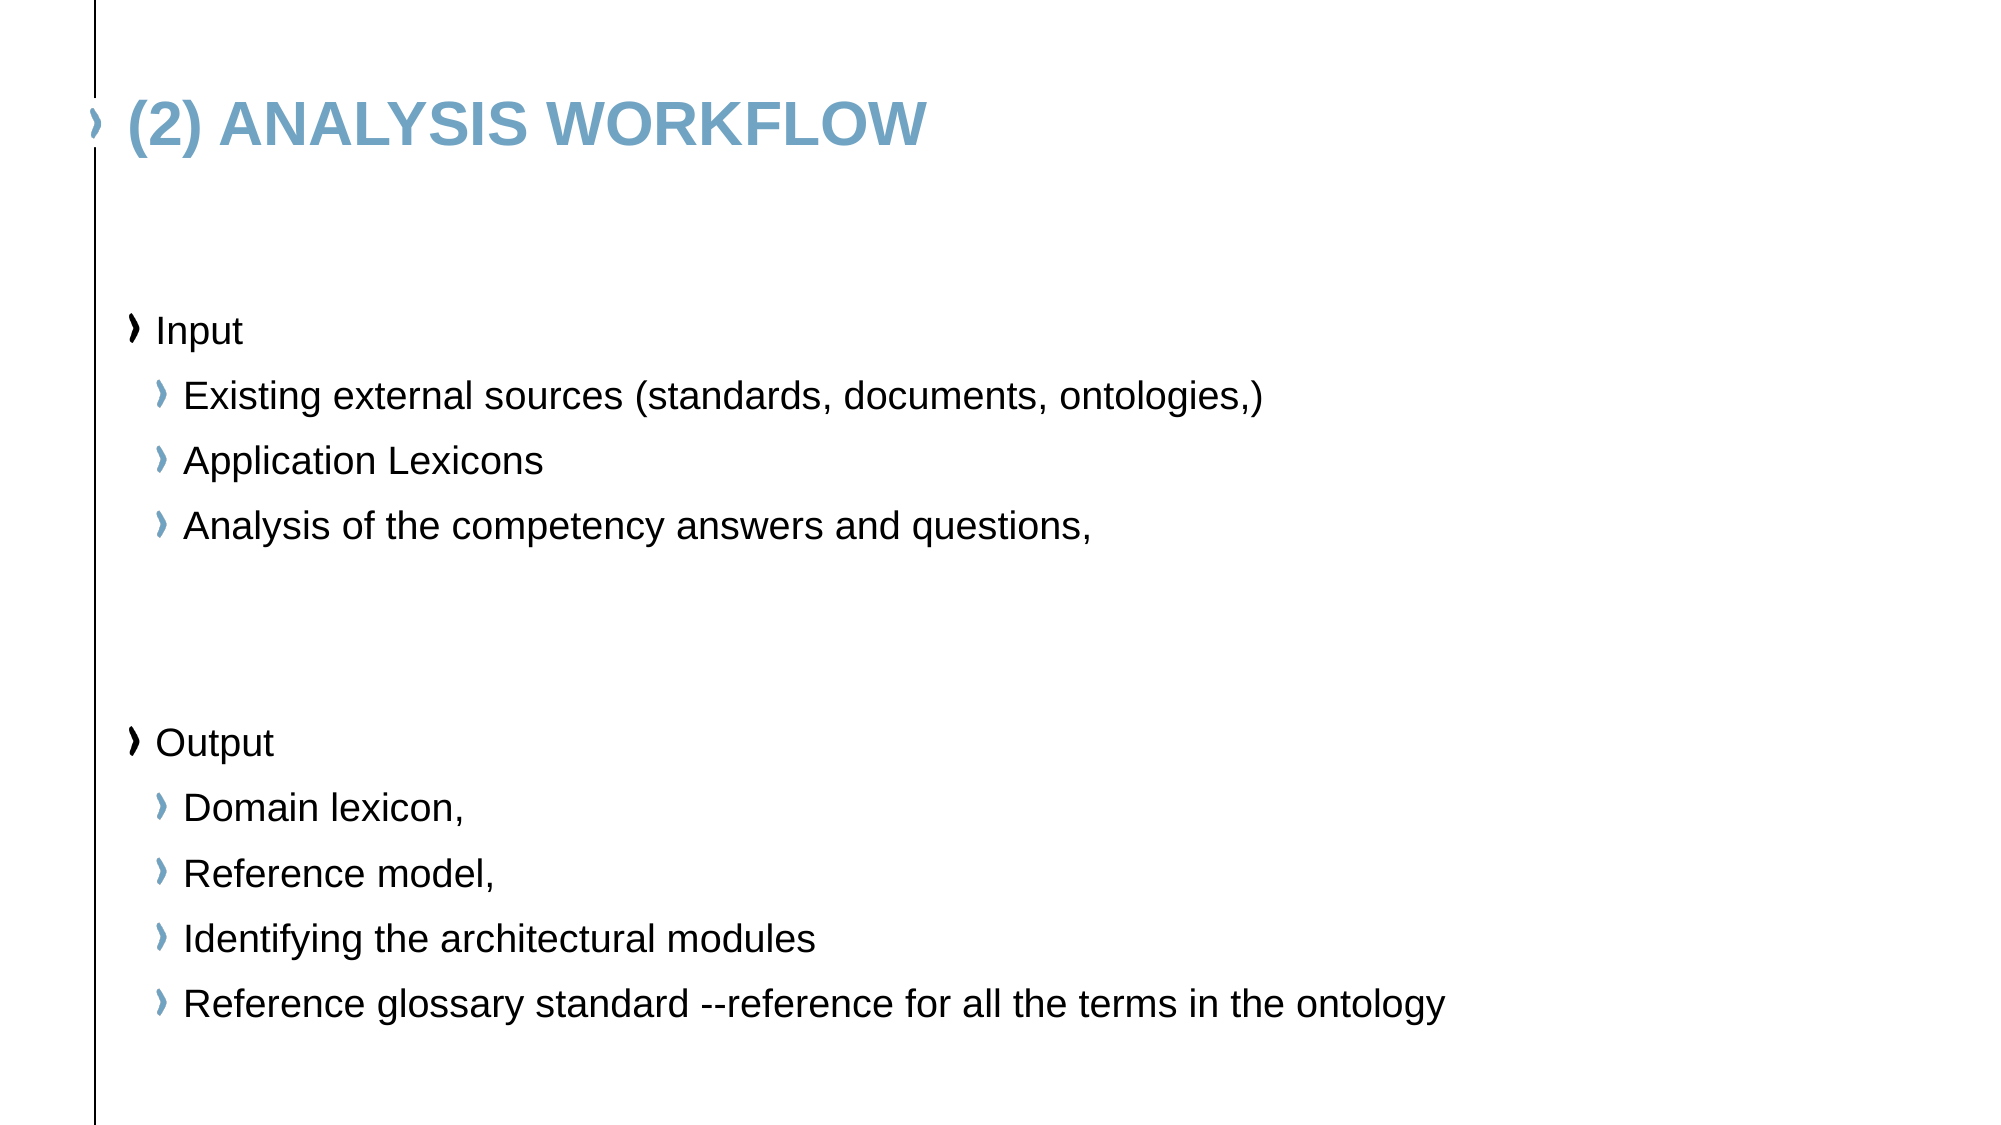

# (2) Analysis workflow

Input
Existing external sources (standards, documents, ontologies,)
Application Lexicons
Analysis of the competency answers and questions,

Output
Domain lexicon,
Reference model,
Identifying the architectural modules
Reference glossary standard --reference for all the terms in the ontology